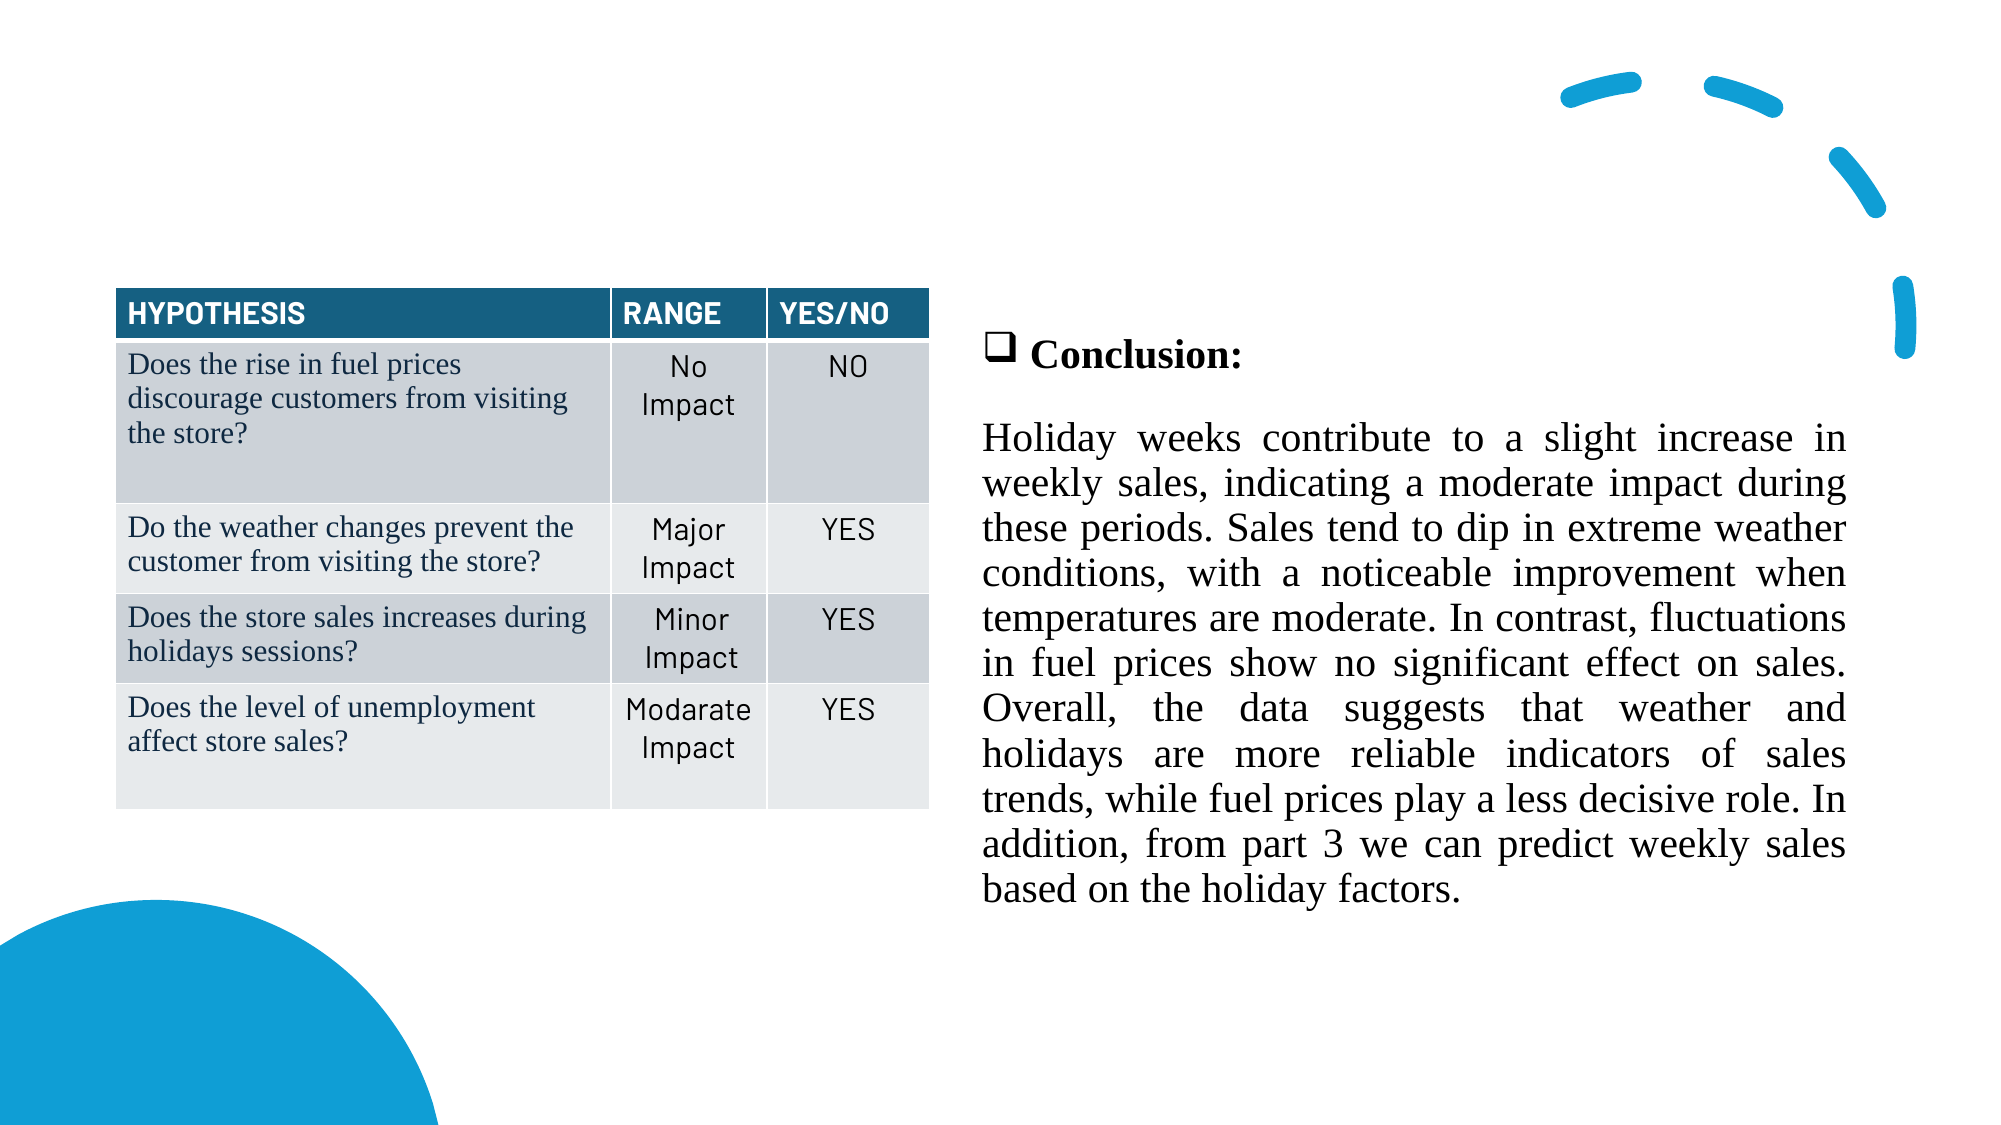

| HYPOTHESIS | RANGE | YES/NO |
| --- | --- | --- |
| Does the rise in fuel prices discourage customers from visiting the store? | No Impact | NO |
| Do the weather changes prevent the customer from visiting the store? | Major Impact | YES |
| Does the store sales increases during holidays sessions? | Minor Impact | YES |
| Does the level of unemployment affect store sales? | ModarateImpact | YES |
 Conclusion:
Holiday weeks contribute to a slight increase in weekly sales, indicating a moderate impact during these periods. Sales tend to dip in extreme weather conditions, with a noticeable improvement when temperatures are moderate. In contrast, fluctuations in fuel prices show no significant effect on sales. Overall, the data suggests that weather and holidays are more reliable indicators of sales trends, while fuel prices play a less decisive role. In addition, from part 3 we can predict weekly sales based on the holiday factors.